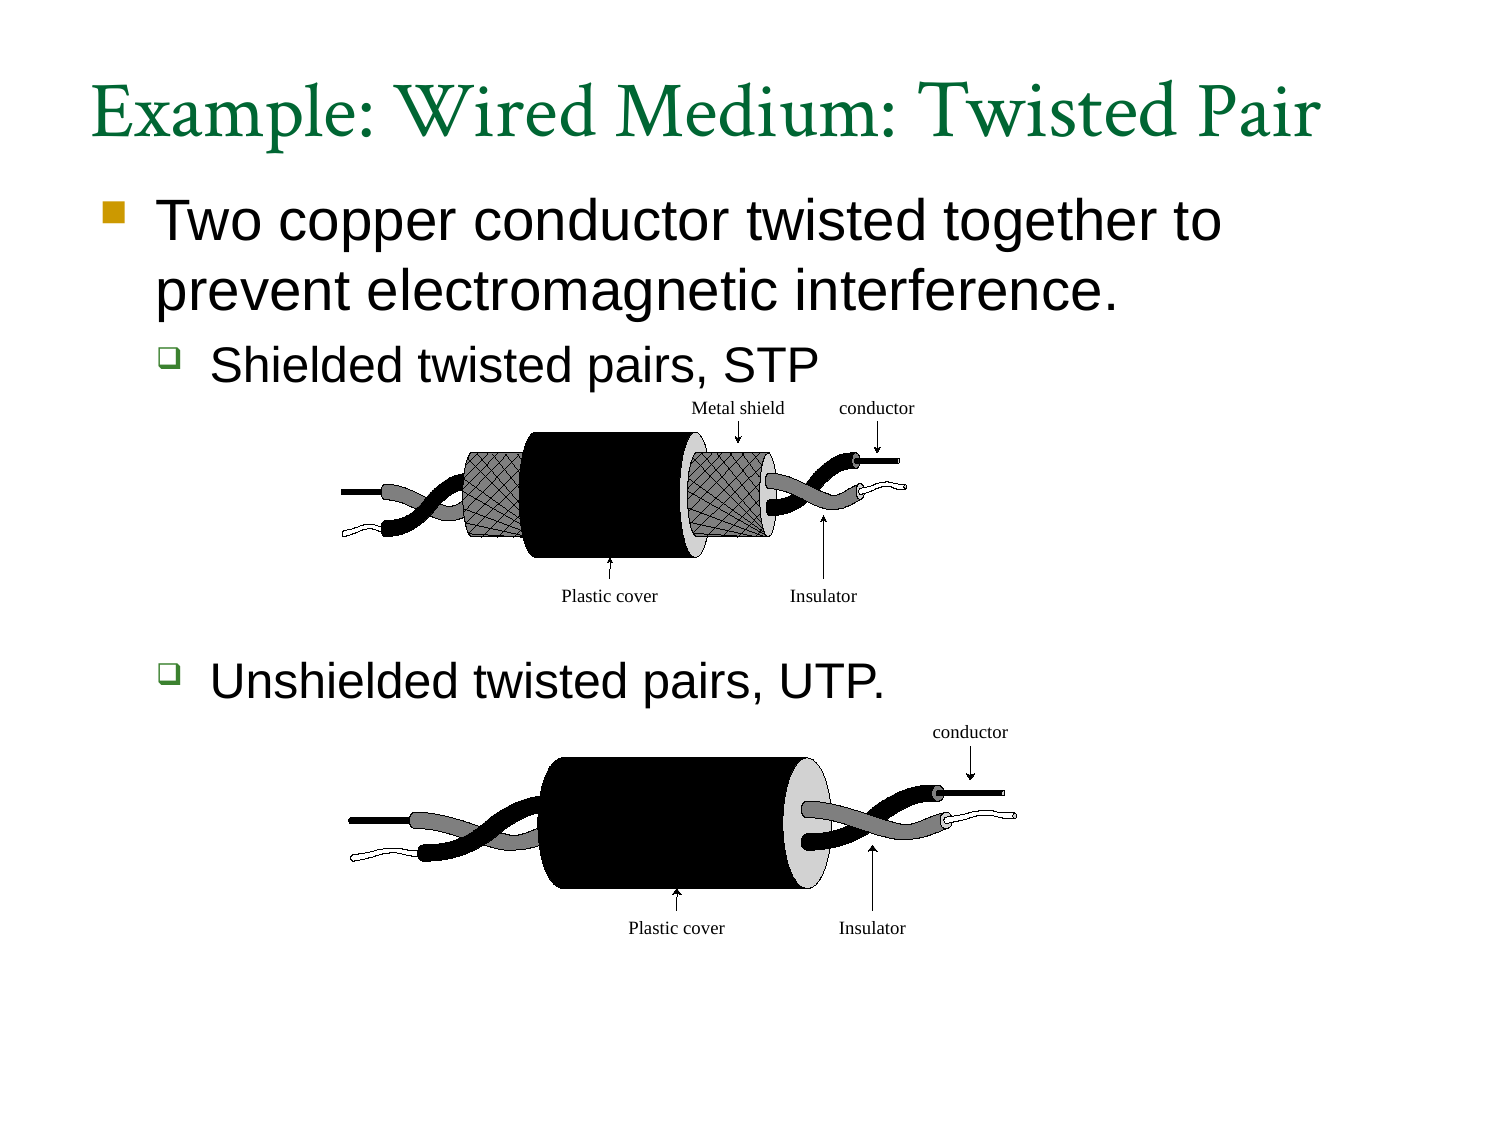

# Example: Wired Medium: Twisted Pair
Two copper conductor twisted together to prevent electromagnetic interference.
Shielded twisted pairs, STP

Unshielded twisted pairs, UTP.

Metal shield
conductor

Plastic cover
Insulator

conductor

Plastic cover
Insulator